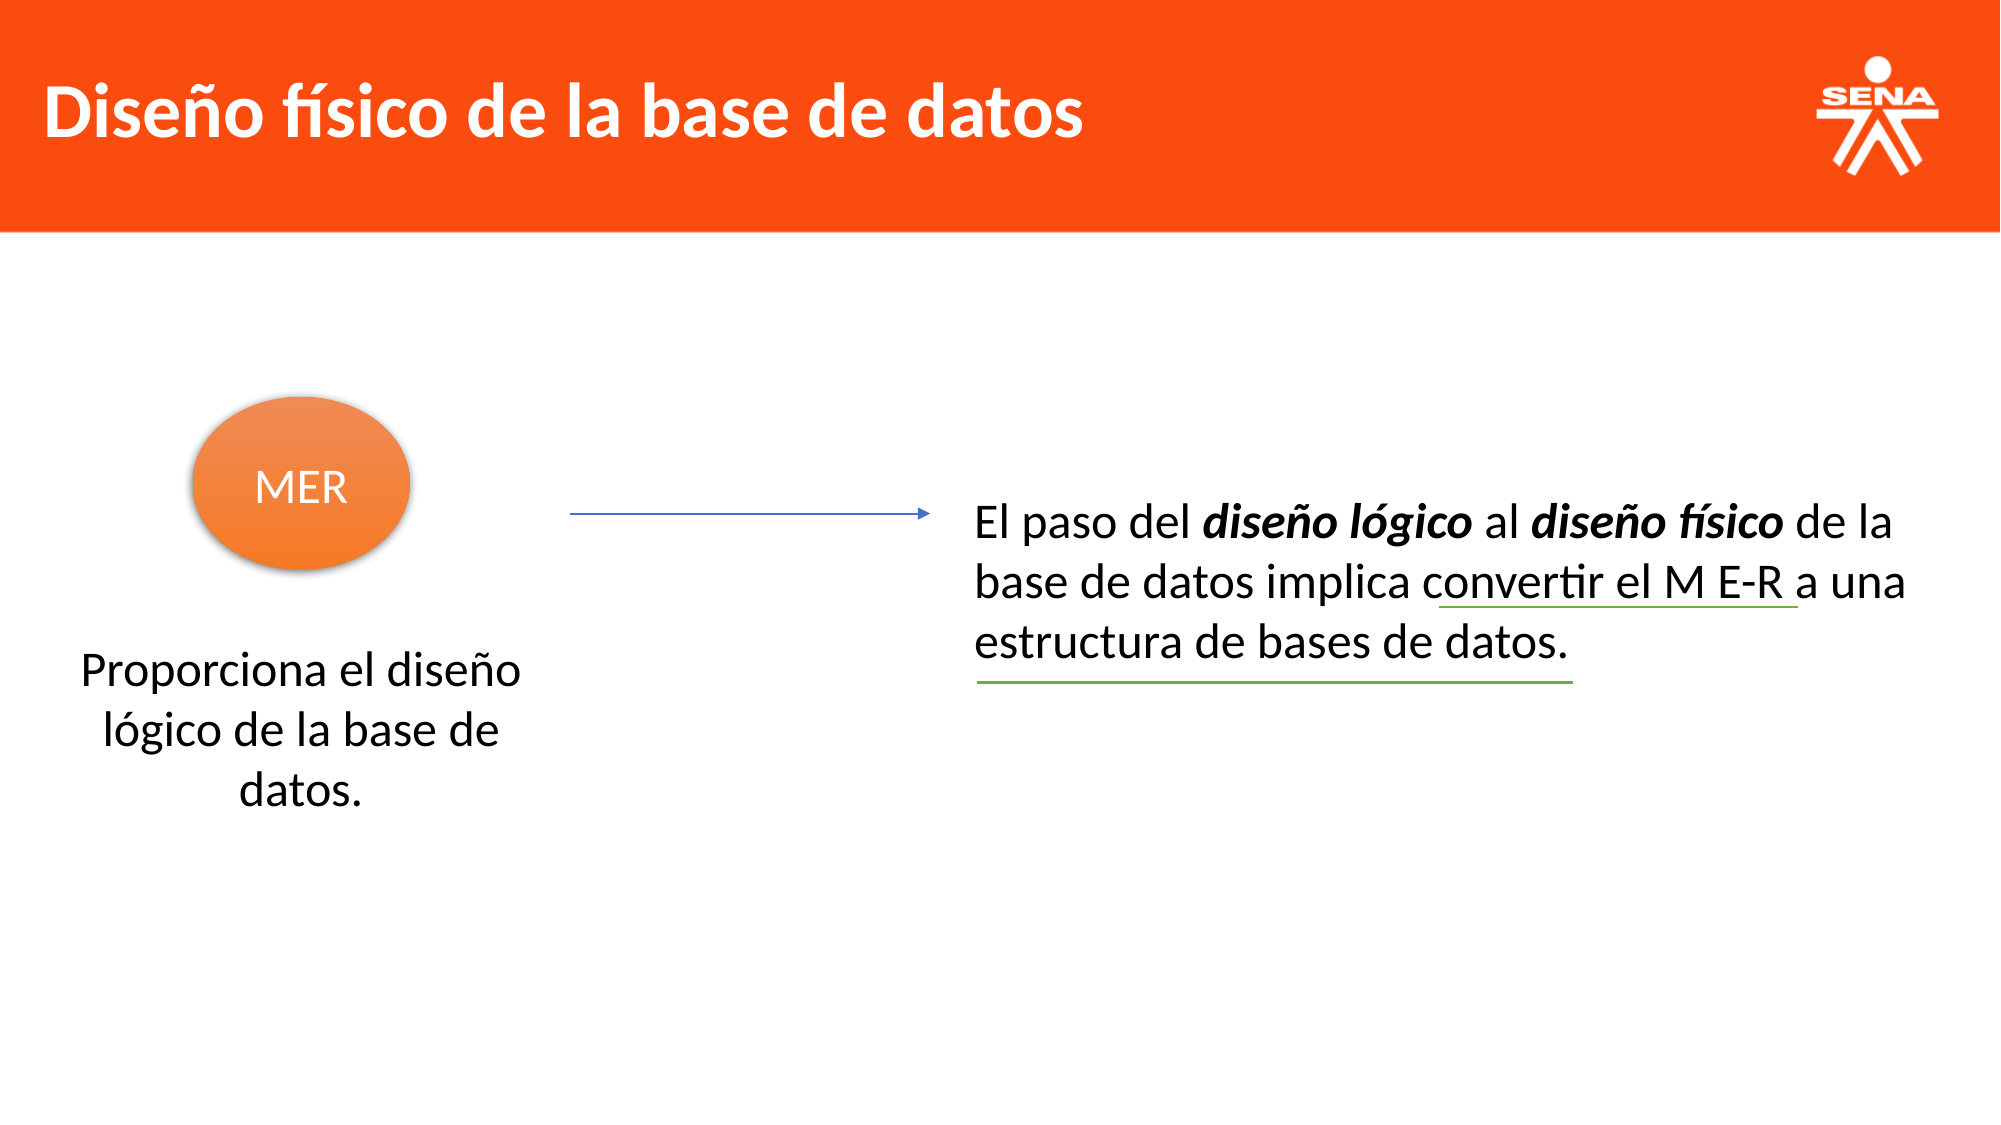

Diseño físico de la base de datos
MER
El paso del diseño lógico al diseño físico de la base de datos implica convertir el M E-R a una estructura de bases de datos.
Proporciona el diseño lógico de la base de datos.